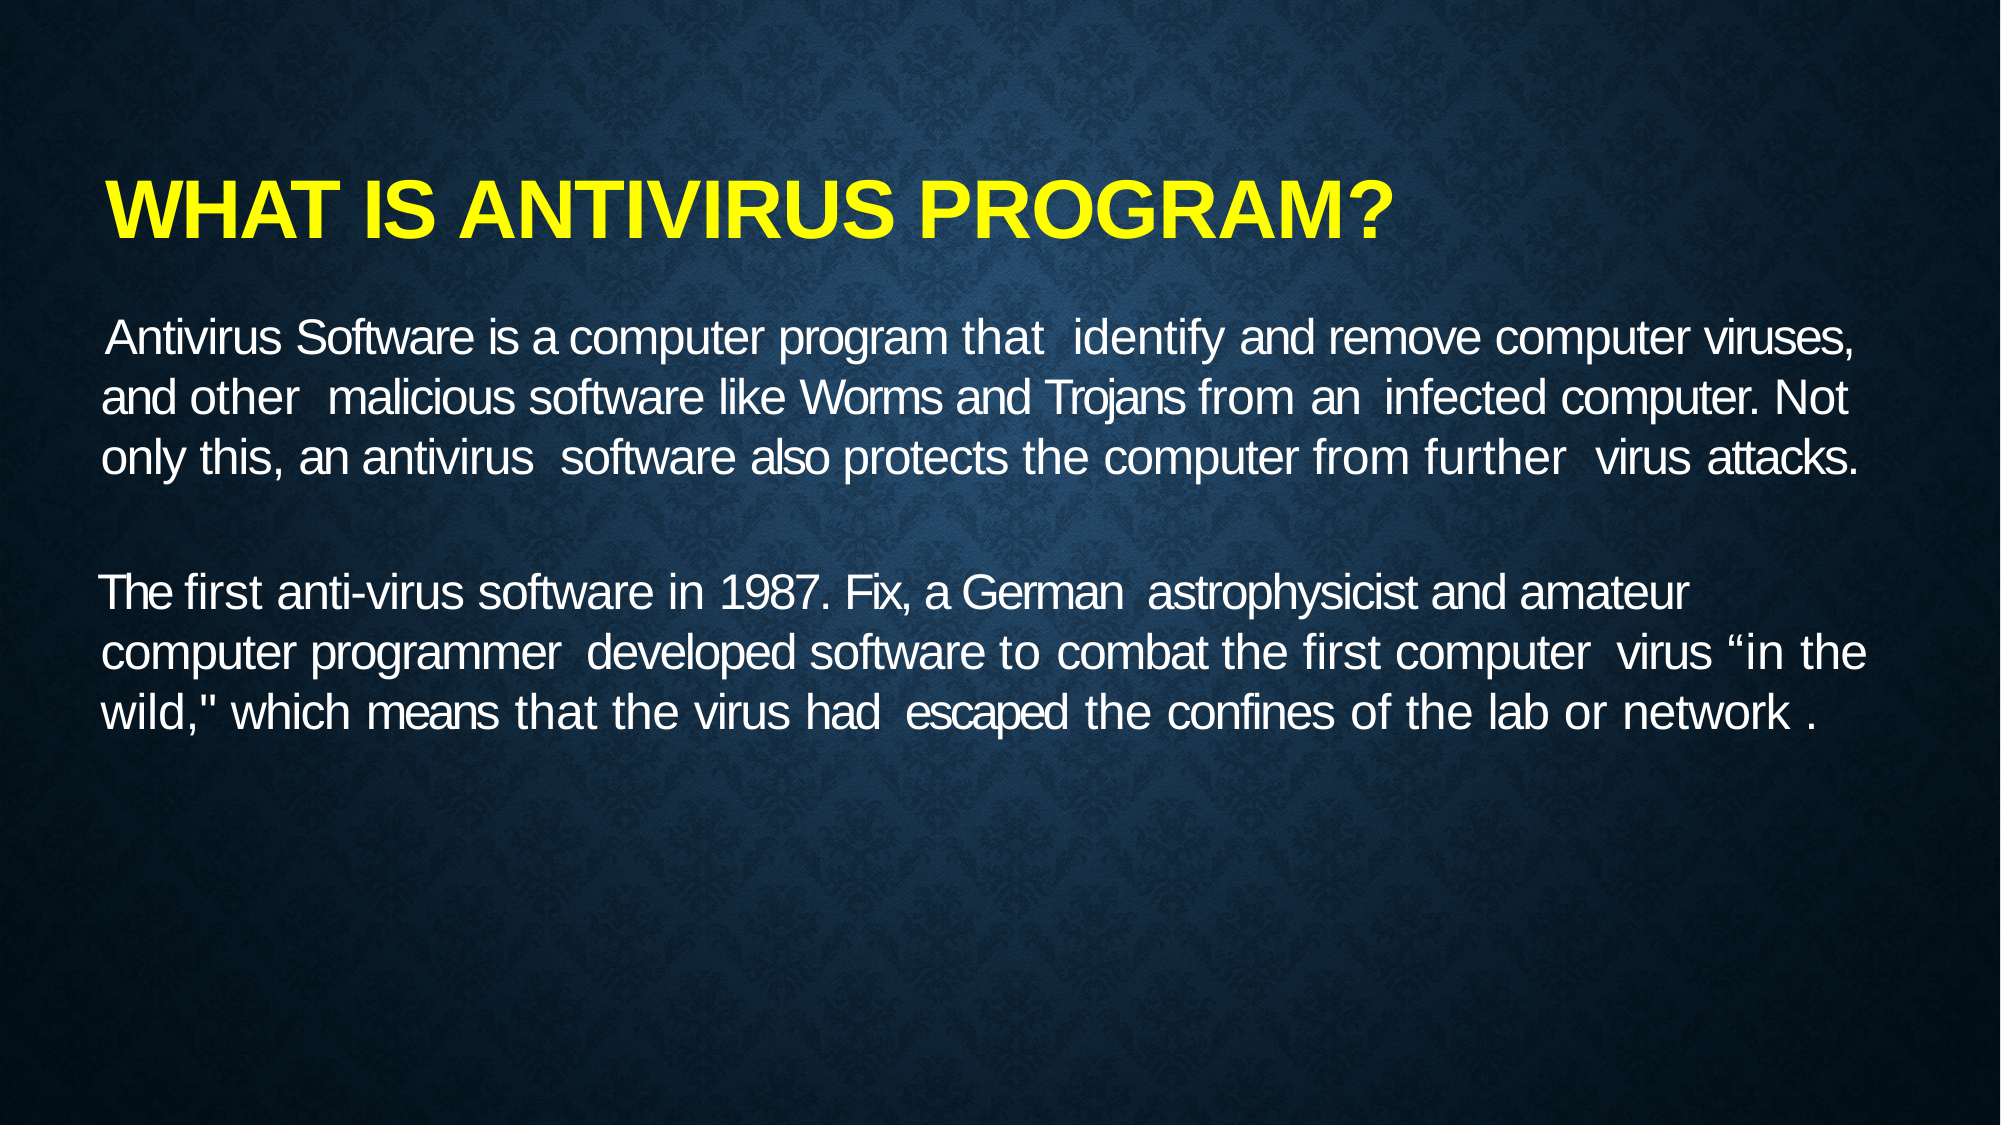

# What is Antivirus Program?
Antivirus Software is a computer program that  identify and remove computer viruses, and other  malicious software like Worms and Trojans from an  infected computer. Not only this, an antivirus  software also protects the computer from further  virus attacks.

The first anti-virus software in 1987. Fix, a German  astrophysicist and amateur computer programmer  developed software to combat the first computer  virus “in the wild," which means that the virus had  escaped the confines of the lab or network .